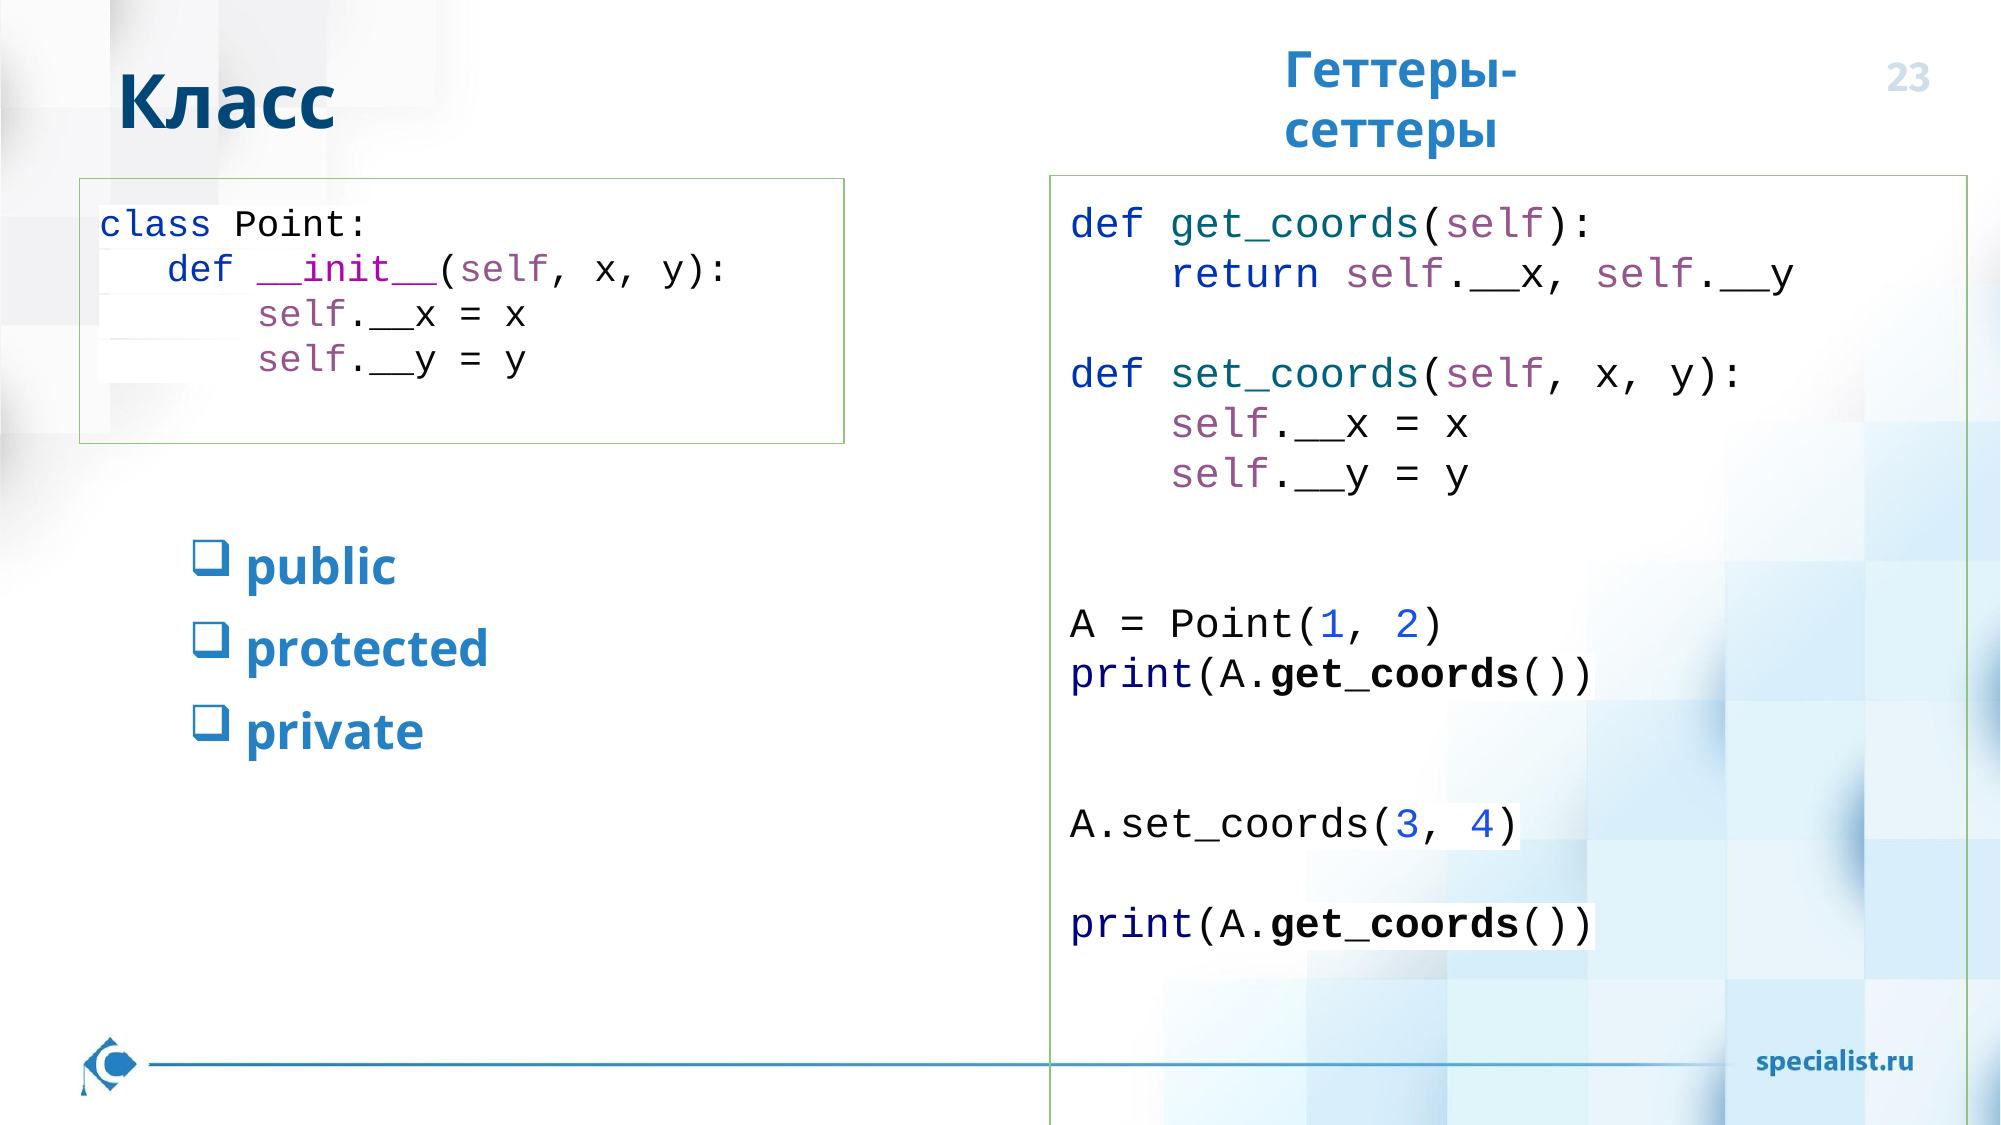

# Класс
Геттеры-сеттеры
def get_coords(self):
    return self.__x, self.__y
def set_coords(self, x, y):
    self.__x = x
    self.__y = y

A = Point(1, 2)
print(A.get_coords())

A.set_coords(3, 4)
print(A.get_coords())

class Point:
   def __init__(self, x, y):
       self.__x = x
       self.__y = y

public
protected
private